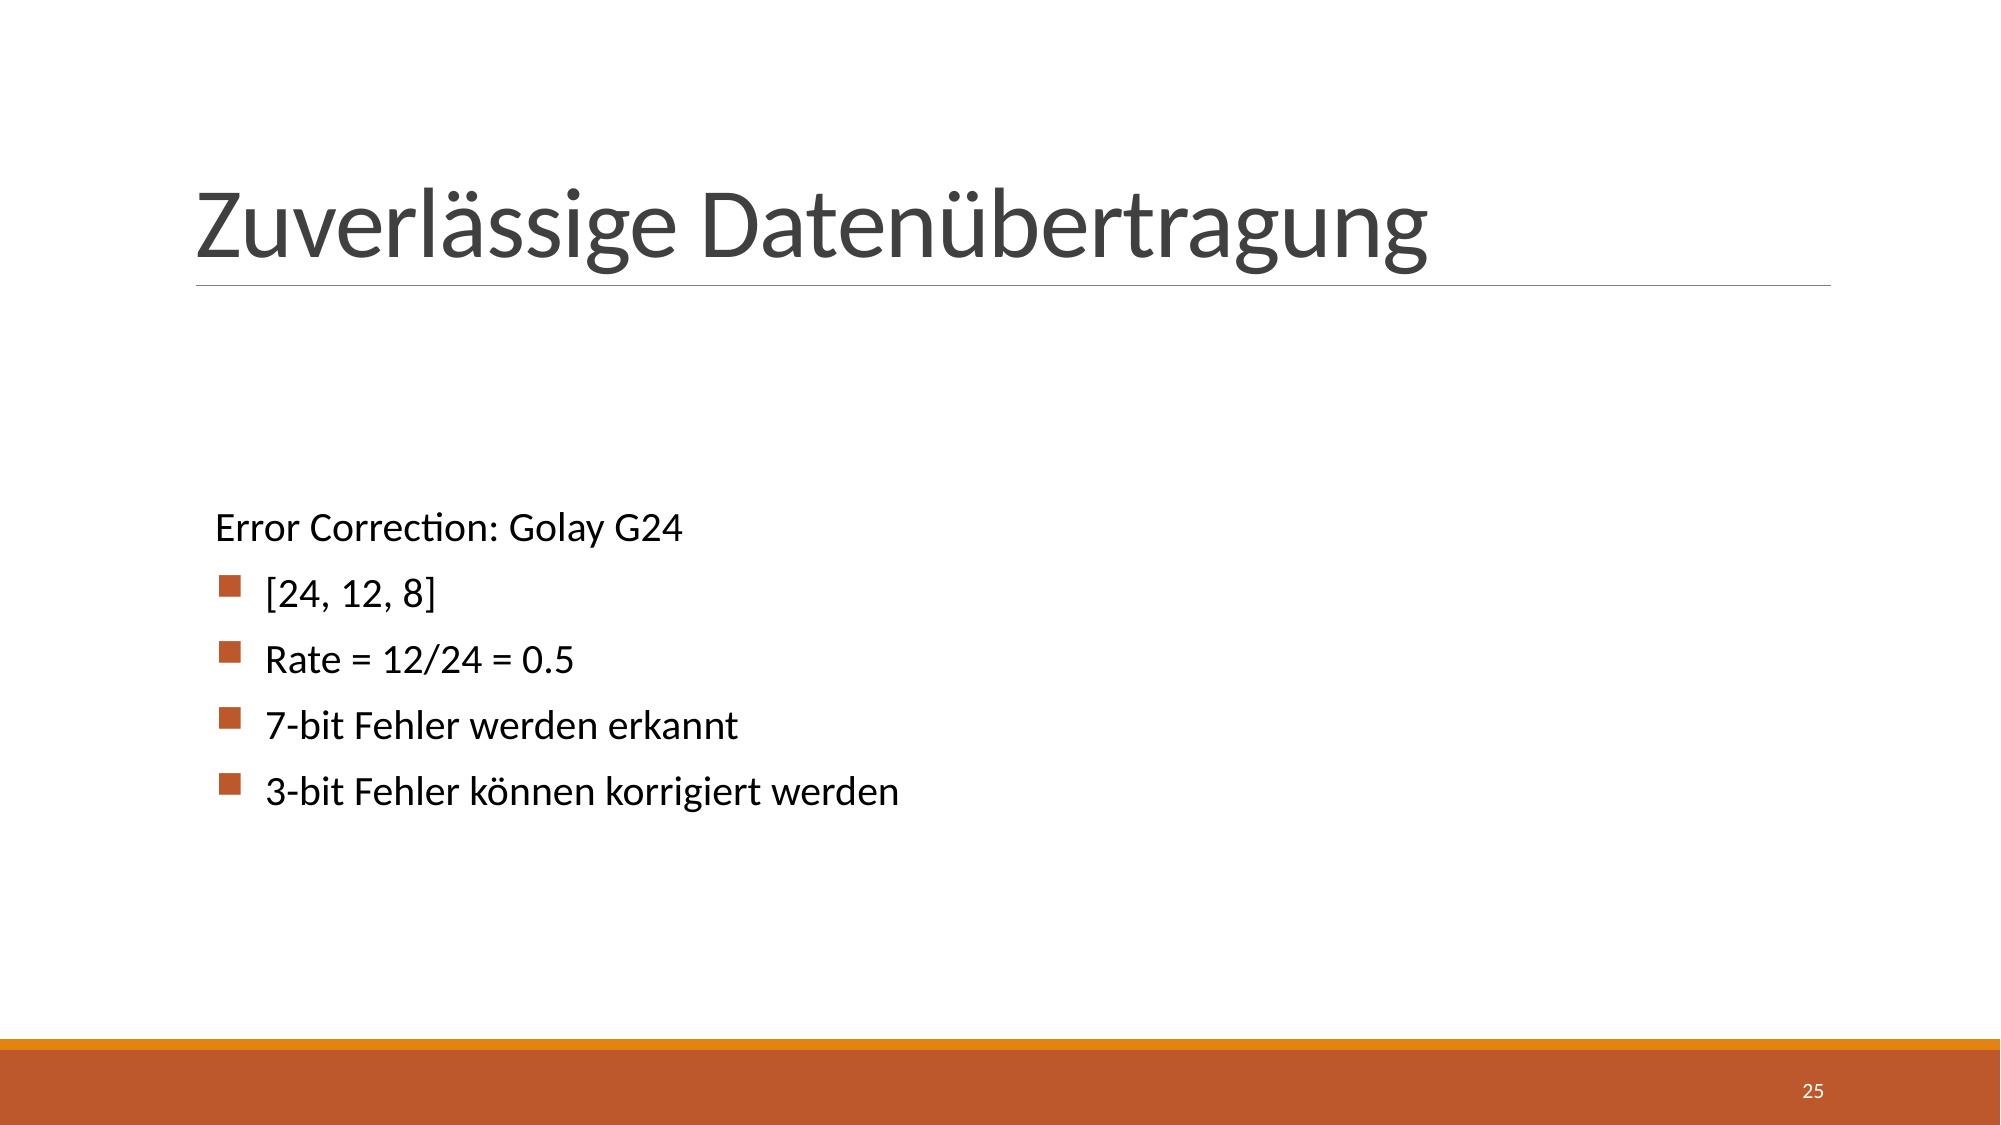

# Zuverlässige Datenübertragung
Error Correction: Golay G24
[24, 12, 8]
Rate = 12/24 = 0.5
7-bit Fehler werden erkannt
3-bit Fehler können korrigiert werden
25